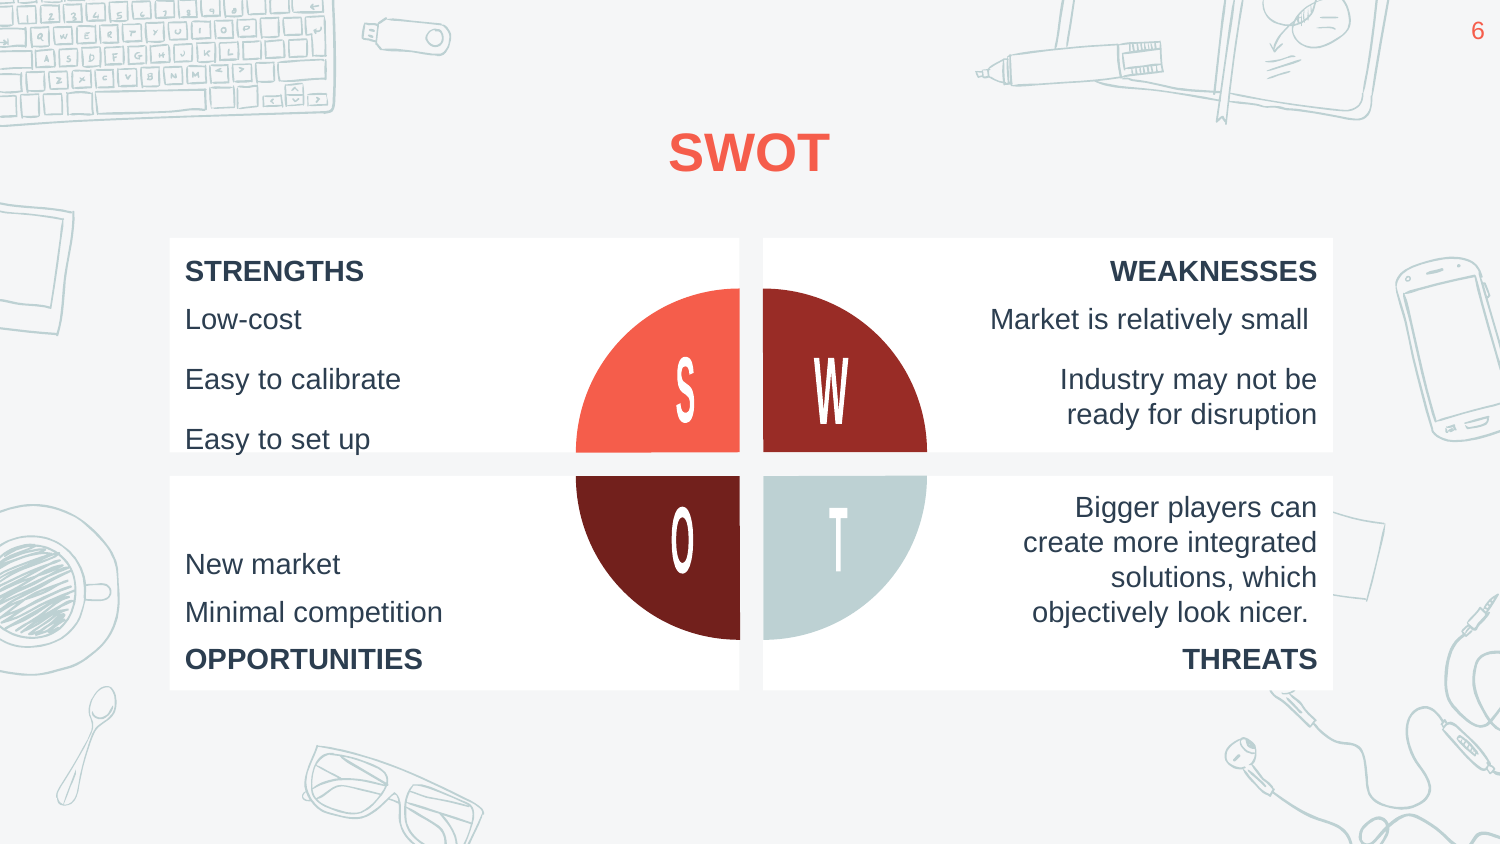

6
# SWOT
STRENGTHS
Low-cost
Easy to calibrate
Easy to set up
WEAKNESSES
Market is relatively small
Industry may not be ready for disruption

S
W

New market
Minimal competition
OPPORTUNITIES
Bigger players can create more integrated solutions, which objectively look nicer.
THREATS
O
T